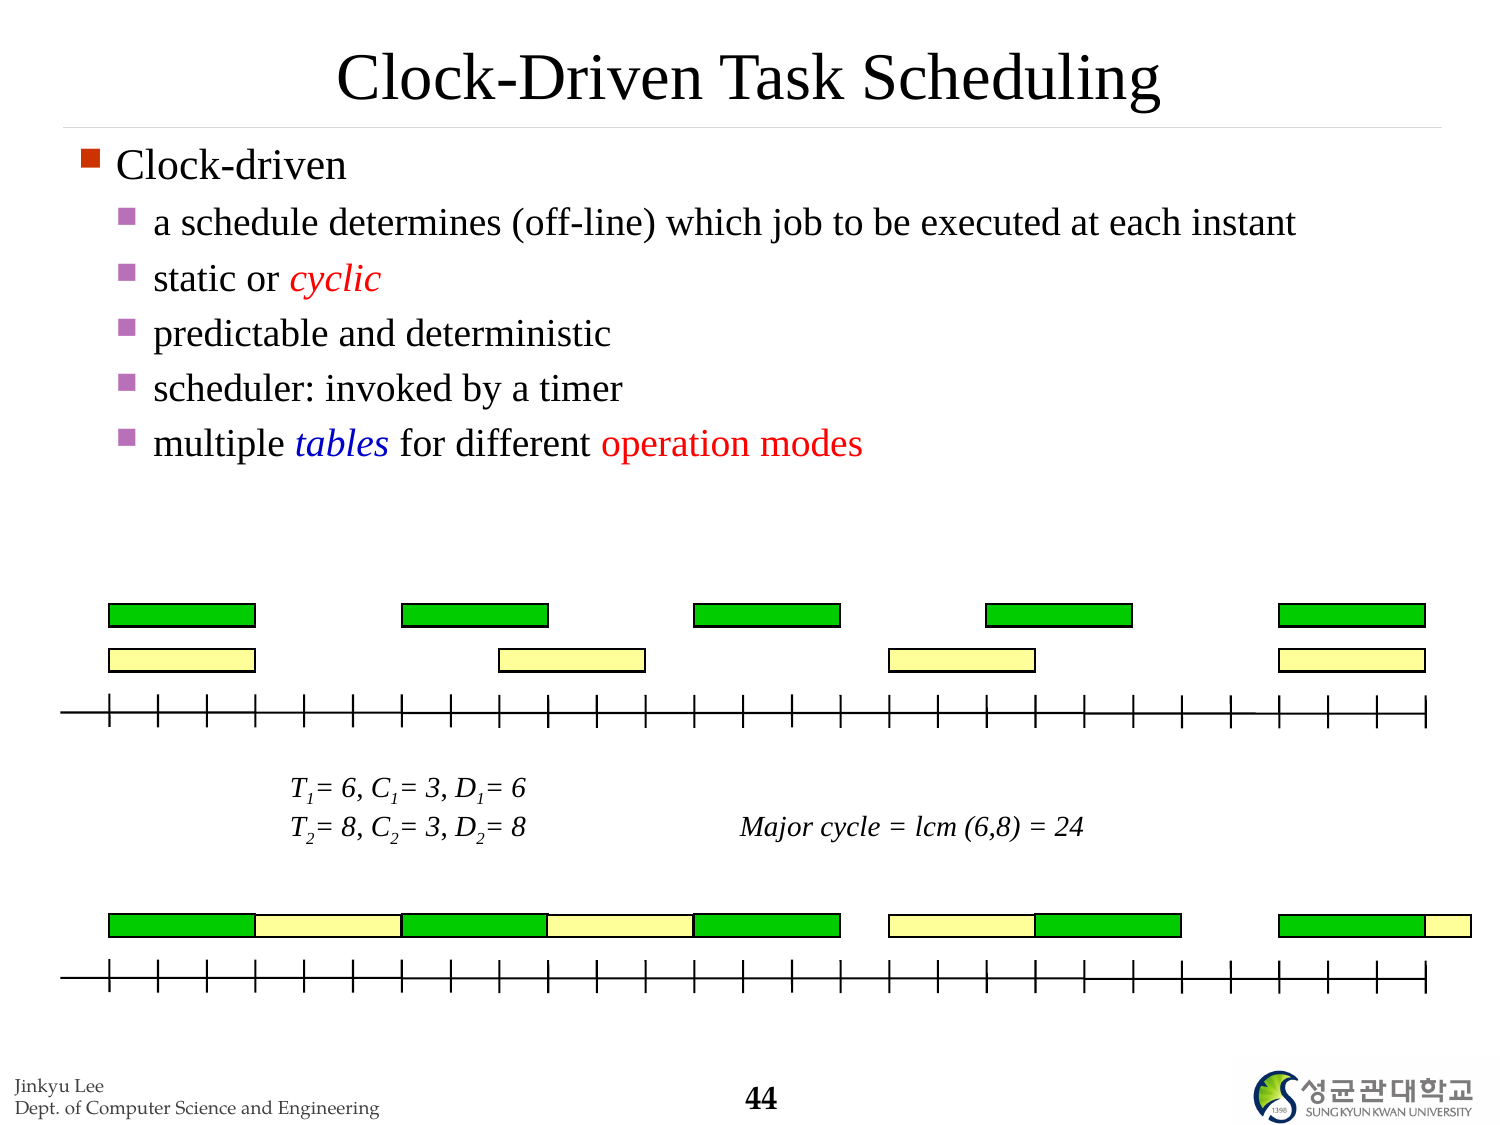

# Clock-Driven Task Scheduling
Clock-driven
a schedule determines (off-line) which job to be executed at each instant
static or cyclic
predictable and deterministic
scheduler: invoked by a timer
multiple tables for different operation modes

T1= 6, C1= 3, D1= 6
T2= 8, C2= 3, D2= 8		Major cycle = lcm (6,8) = 24